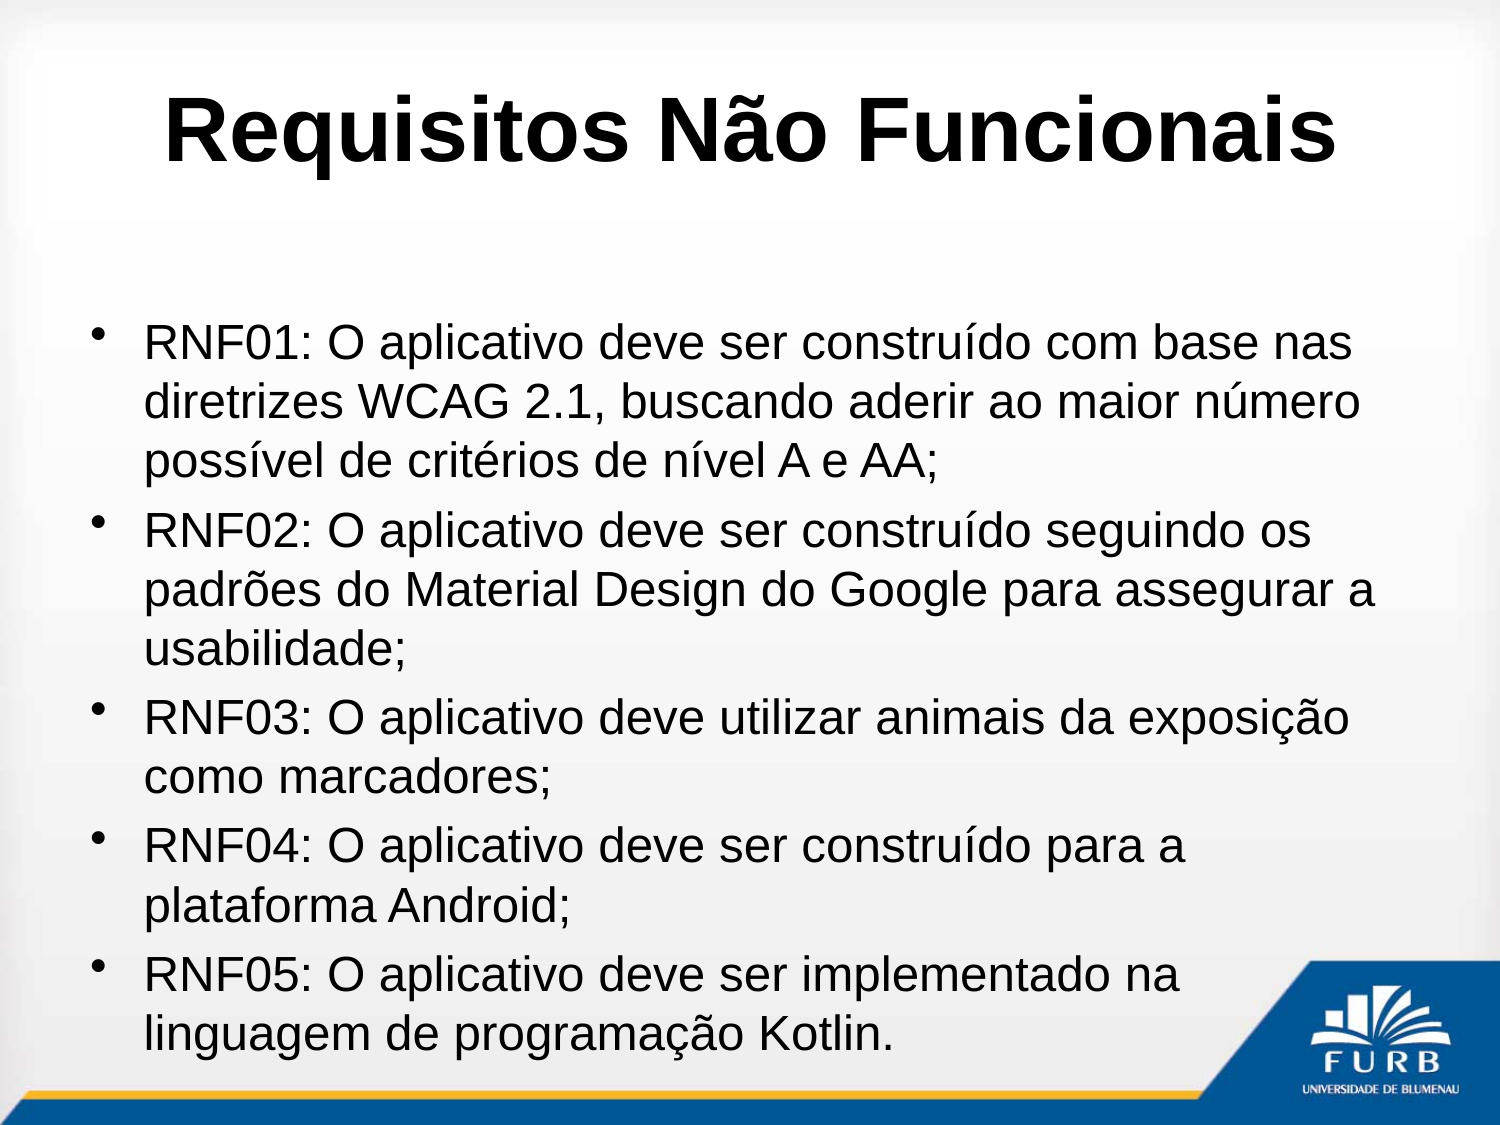

# Requisitos Não Funcionais
RNF01: O aplicativo deve ser construído com base nas diretrizes WCAG 2.1, buscando aderir ao maior número possível de critérios de nível A e AA;
RNF02: O aplicativo deve ser construído seguindo os padrões do Material Design do Google para assegurar a usabilidade;
RNF03: O aplicativo deve utilizar animais da exposição como marcadores;
RNF04: O aplicativo deve ser construído para a plataforma Android;
RNF05: O aplicativo deve ser implementado na linguagem de programação Kotlin.